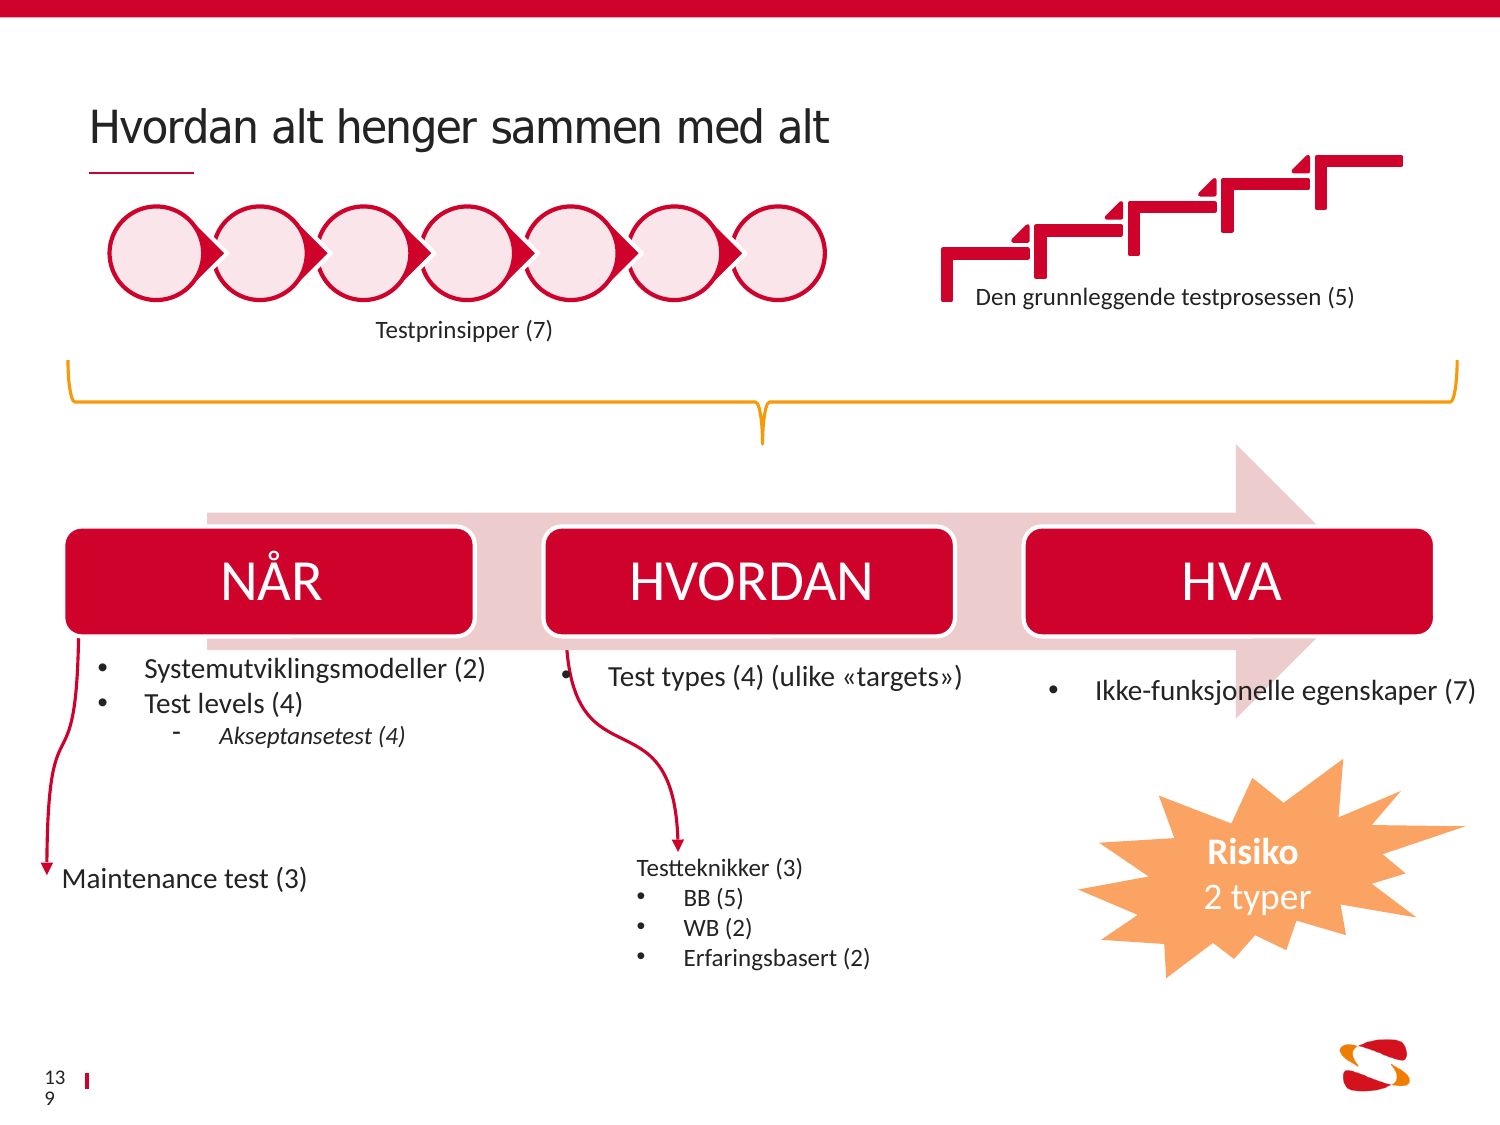

# Hvordan alt henger sammen med alt

Den grunnleggende testprosessen (5)
Testprinsipper (7)
NÅR
HVORDAN
HVA
Systemutviklingsmodeller (2)
Test levels (4)
Akseptansetest (4)
Test types (4) (ulike «targets»)
Ikke-funksjonelle egenskaper (7)
Testteknikker (3)
BB (5)
WB (2)
Erfaringsbasert (2)

Maintenance test (3)
Risiko
2 typer

139